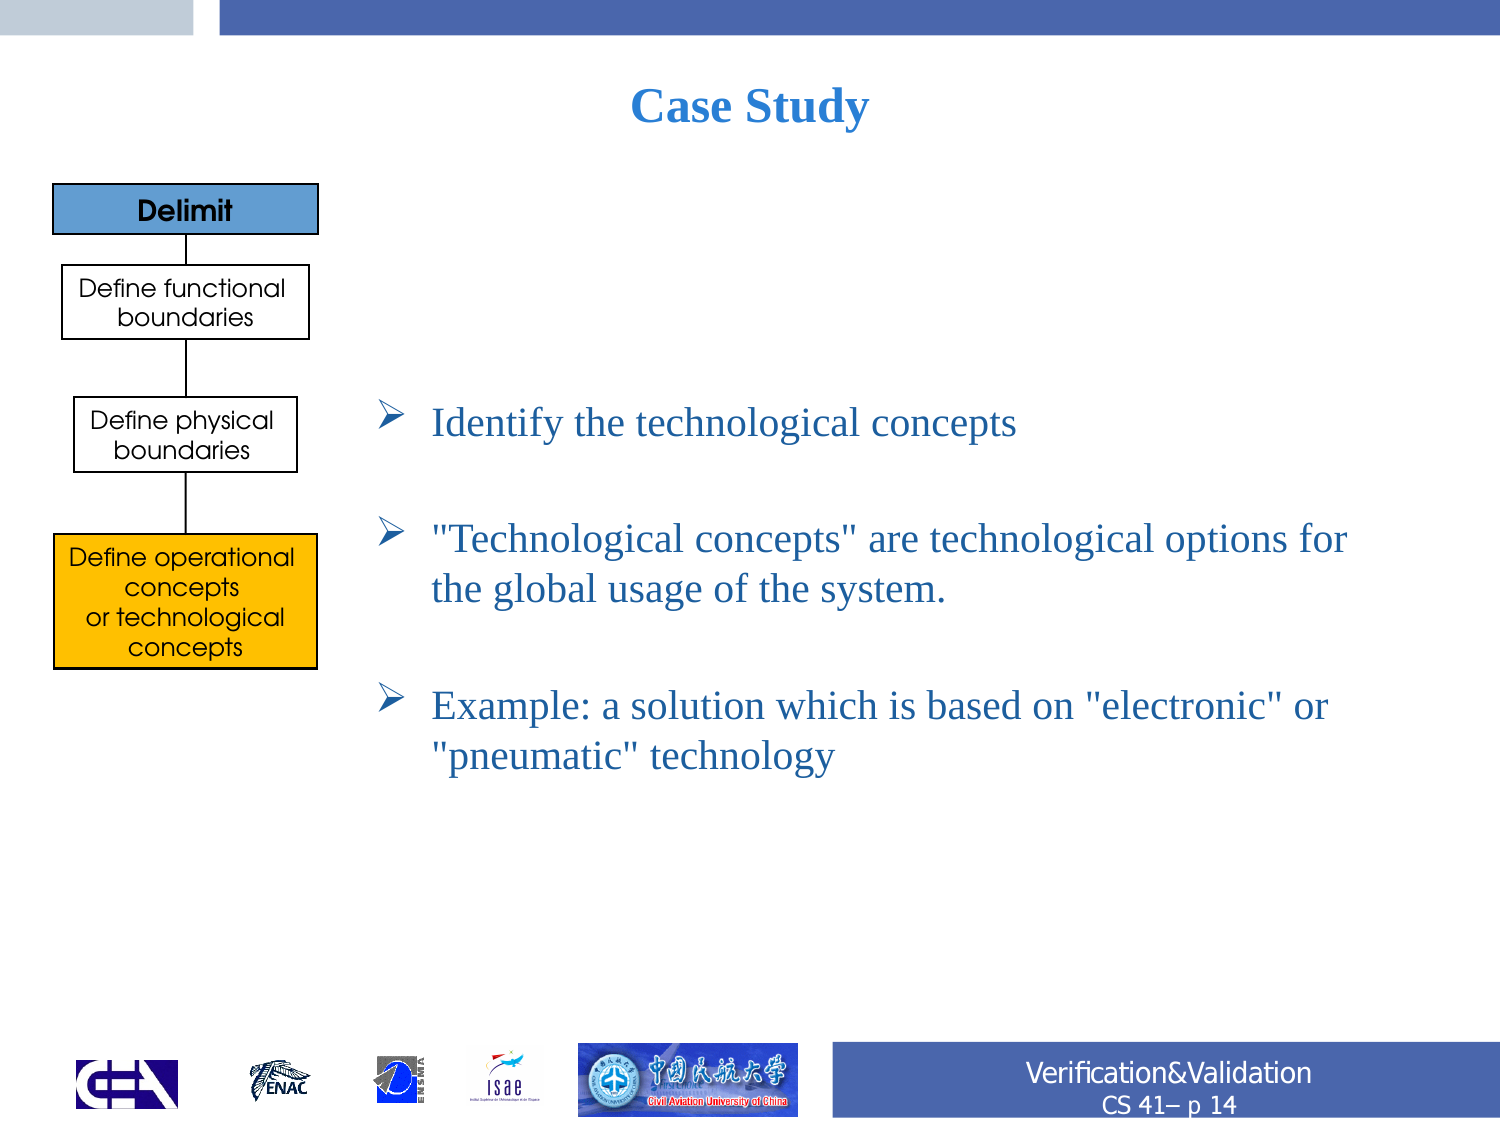

# Case Study
Delimit
Define functional
boundaries

Identify the technological concepts

"Technological concepts" are technological options for the global usage of the system.

Example: a solution which is based on "electronic" or "pneumatic" technology
Define physical
boundaries
Define operational
concepts
or technological
concepts